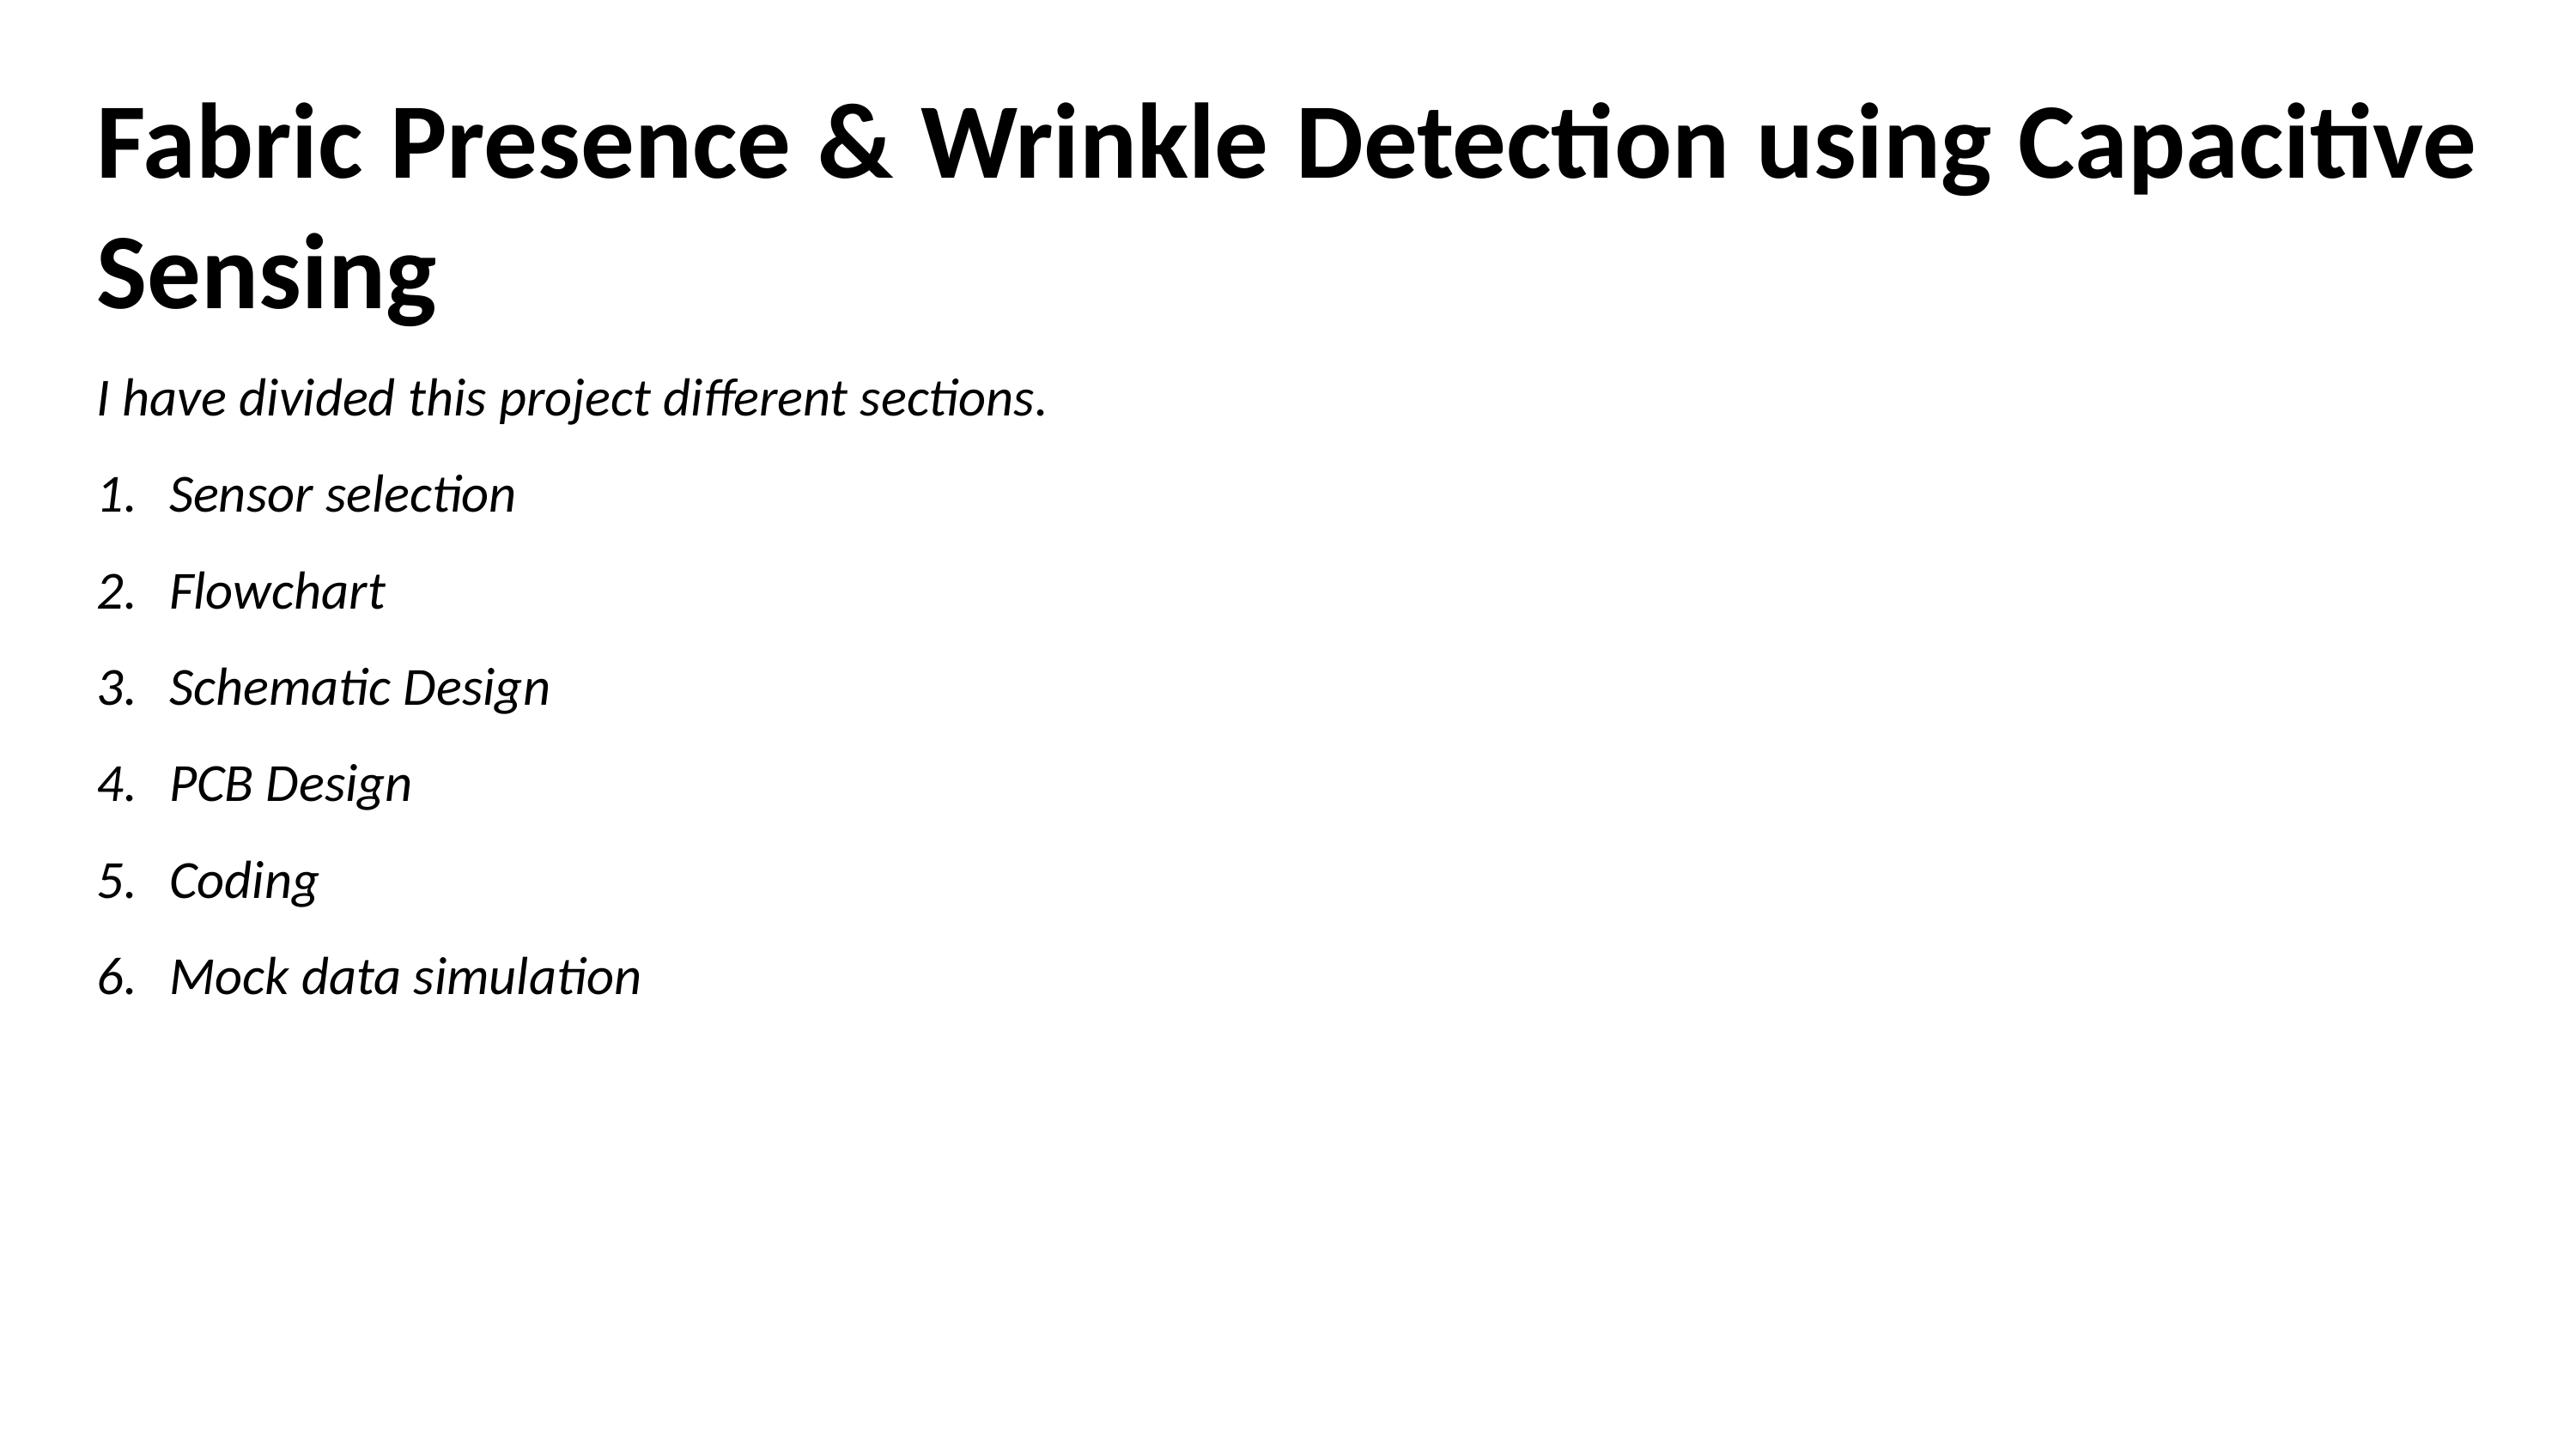

Fabric Presence & Wrinkle Detection using Capacitive Sensing
I have divided this project different sections.
Sensor selection
Flowchart
Schematic Design
PCB Design
Coding
Mock data simulation